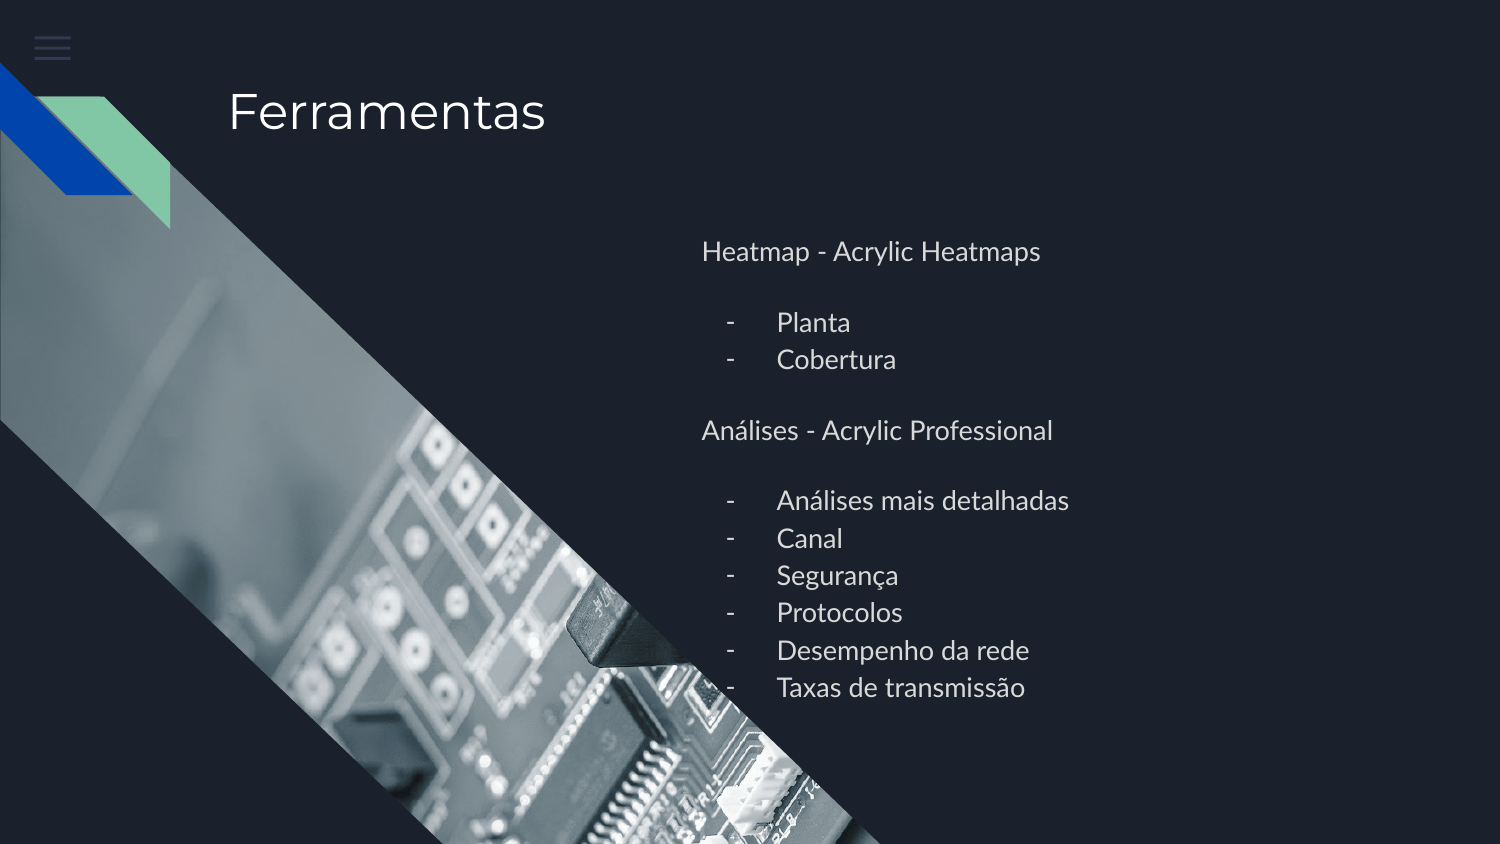

# Ferramentas
Heatmap - Acrylic Heatmaps
Planta
Cobertura
Análises - Acrylic Professional
Análises mais detalhadas
Canal
Segurança
Protocolos
Desempenho da rede
Taxas de transmissão